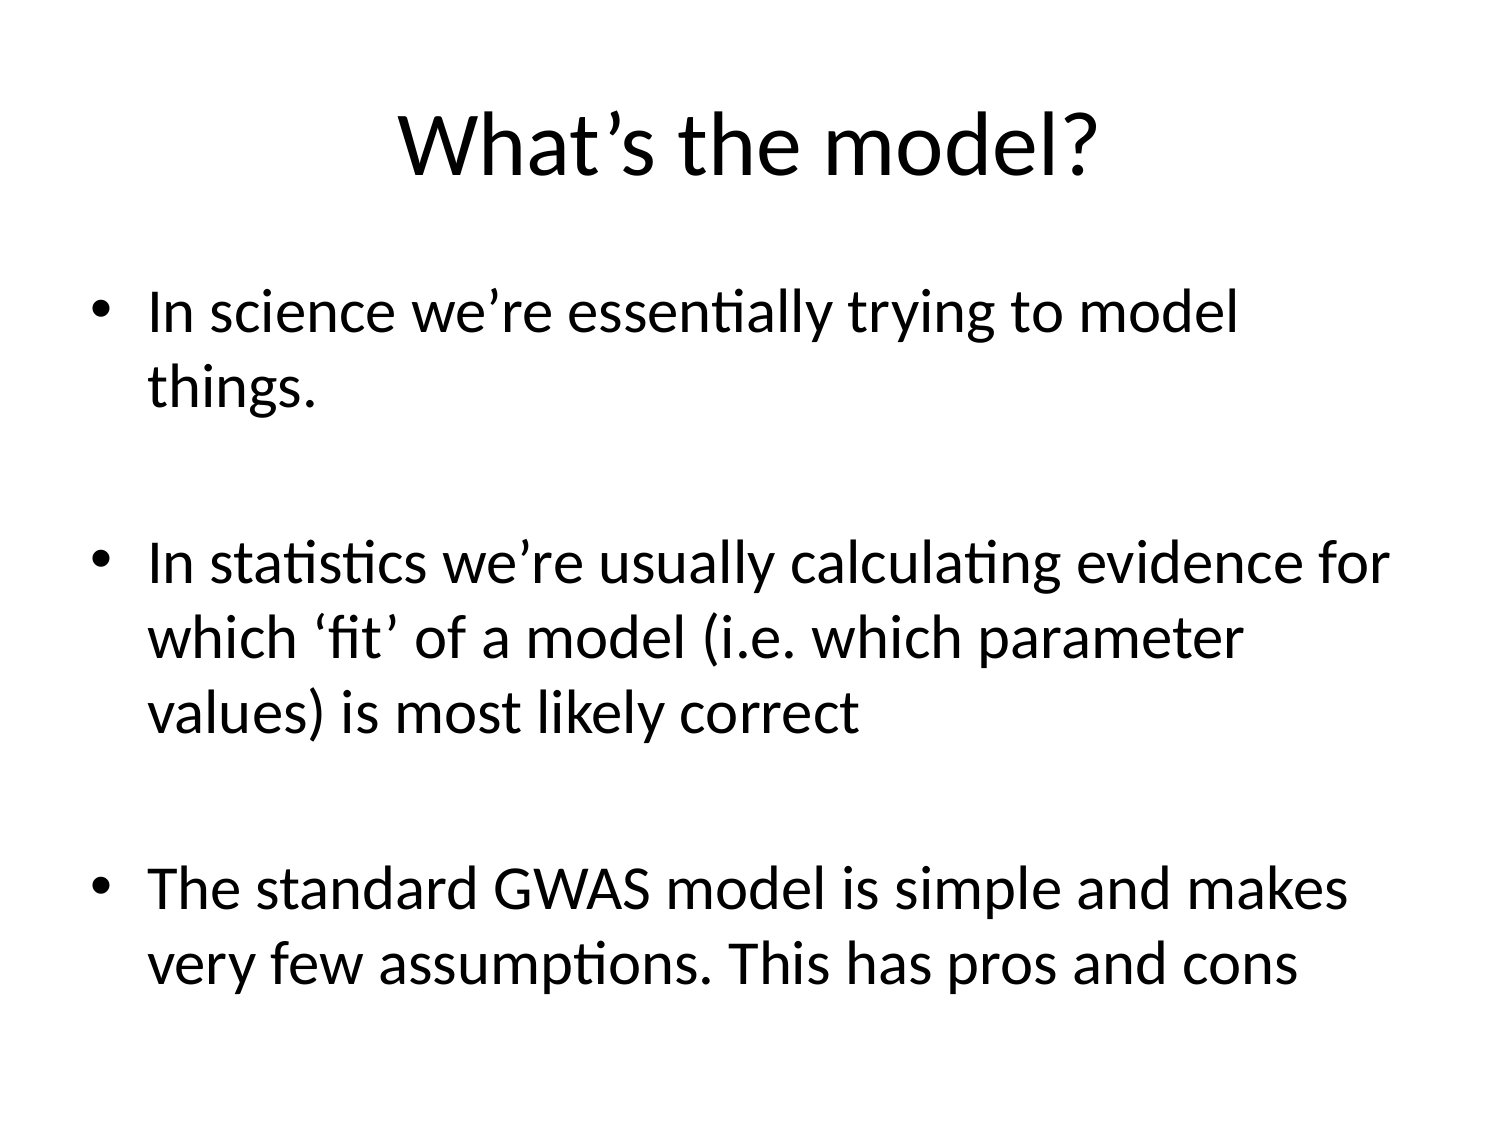

# What’s the model?
In science we’re essentially trying to model things.

In statistics we’re usually calculating evidence for which ‘fit’ of a model (i.e. which parameter values) is most likely correct

The standard GWAS model is simple and makes very few assumptions. This has pros and cons